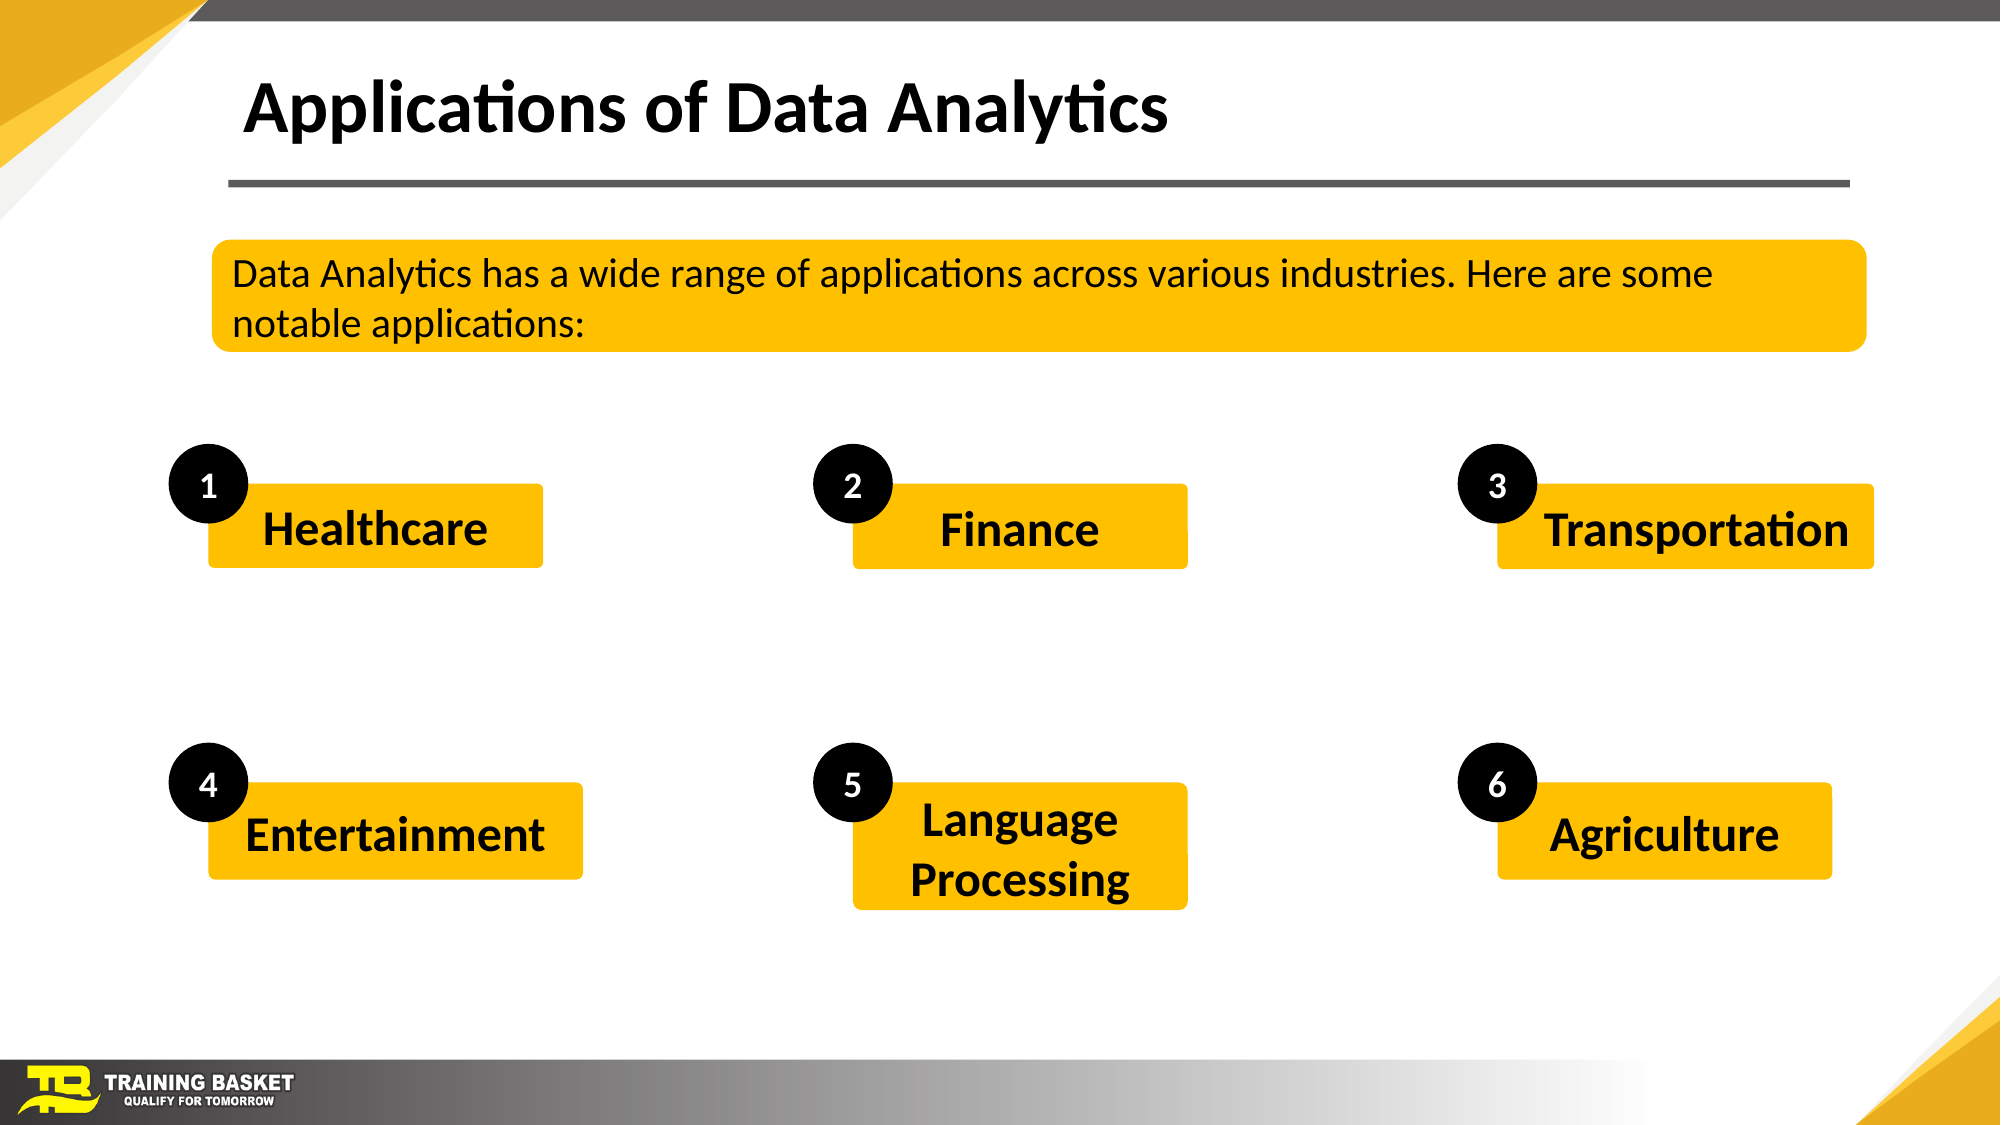

Applications of Data Analytics

Data Analytics has a wide range of applications across various industries. Here are some notable applications:
1
2
3
Healthcare
Finance
  Transportation
4
5
6
Entertainment
Language Processing
Agriculture